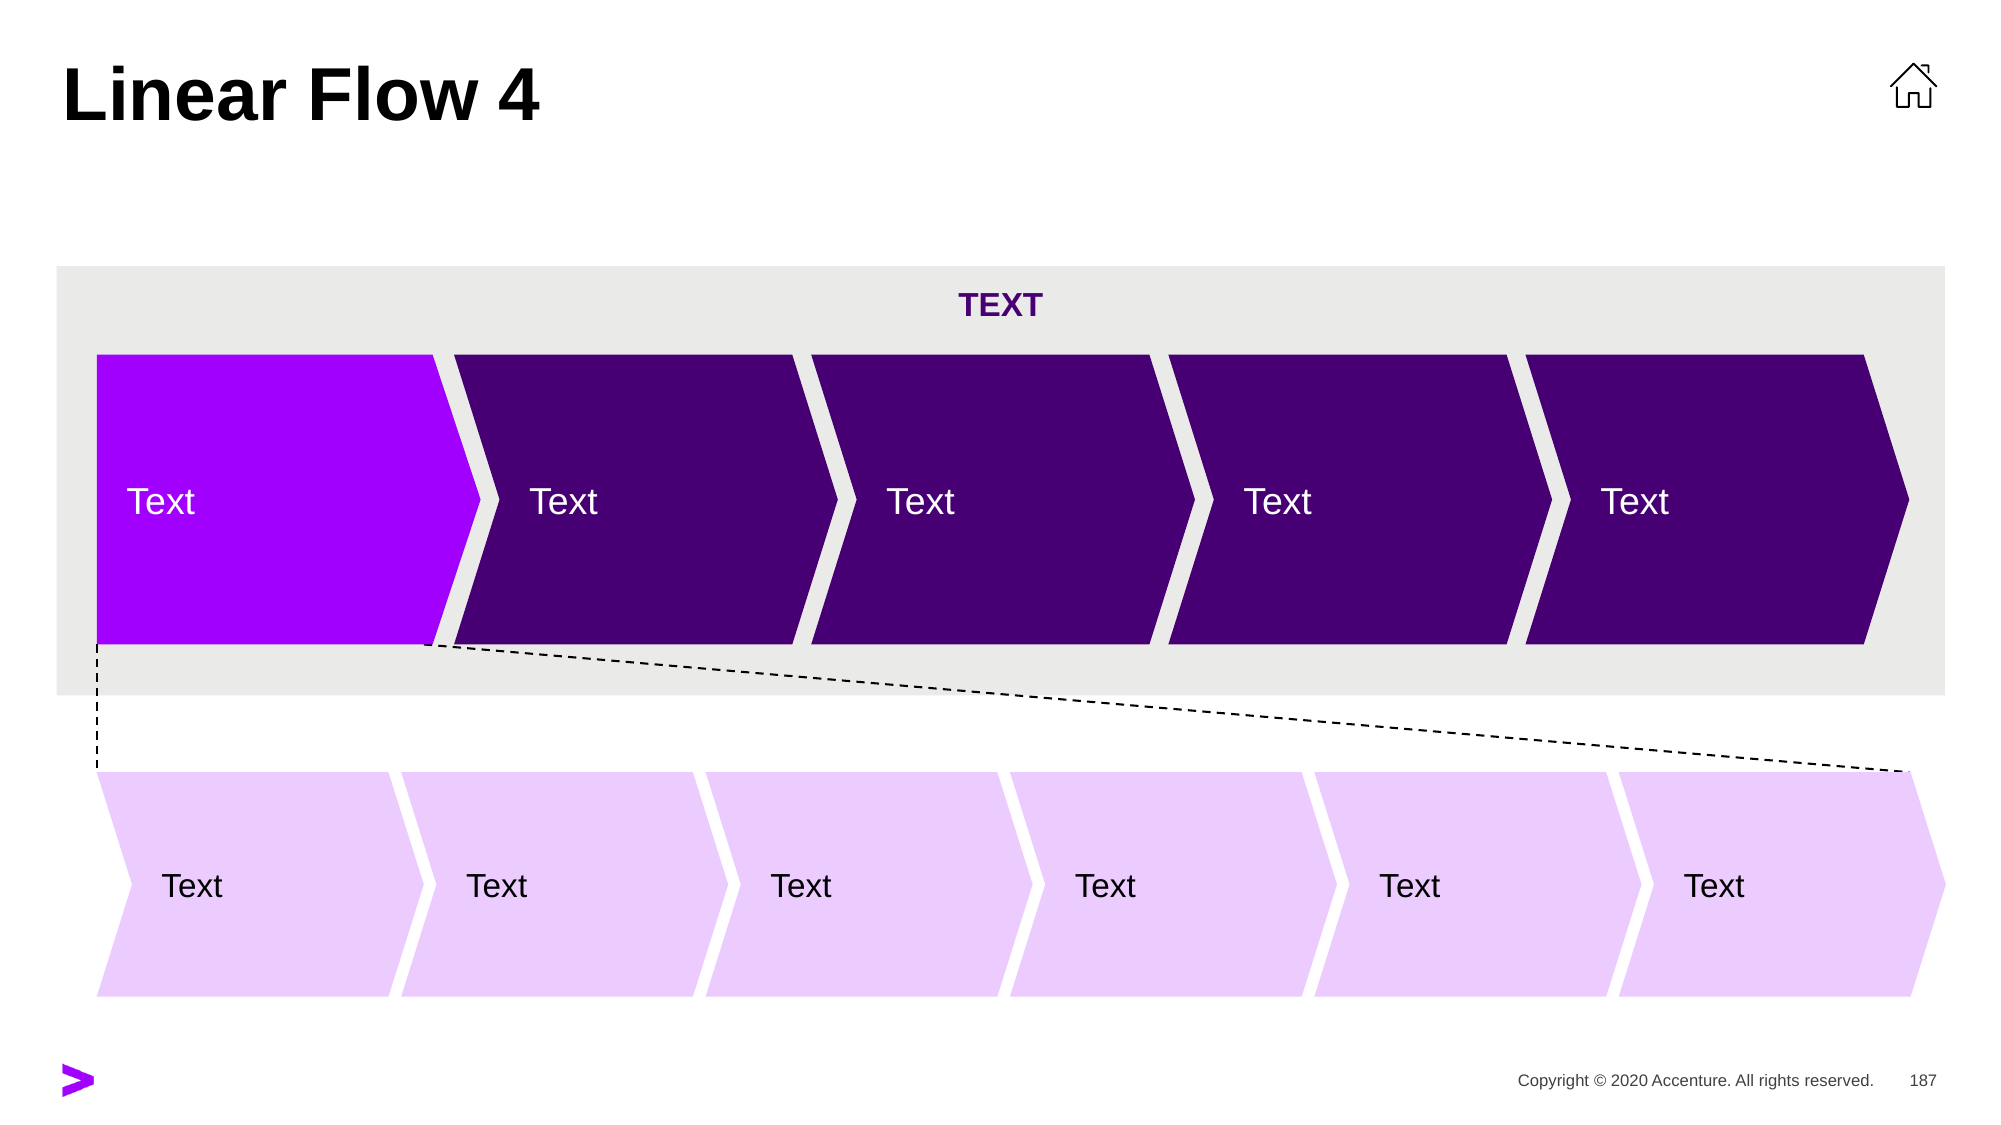

# Linear Flow 4

Text
Text
Text
Text
Text
Text
Text
Text
Text
Text
Text
Text